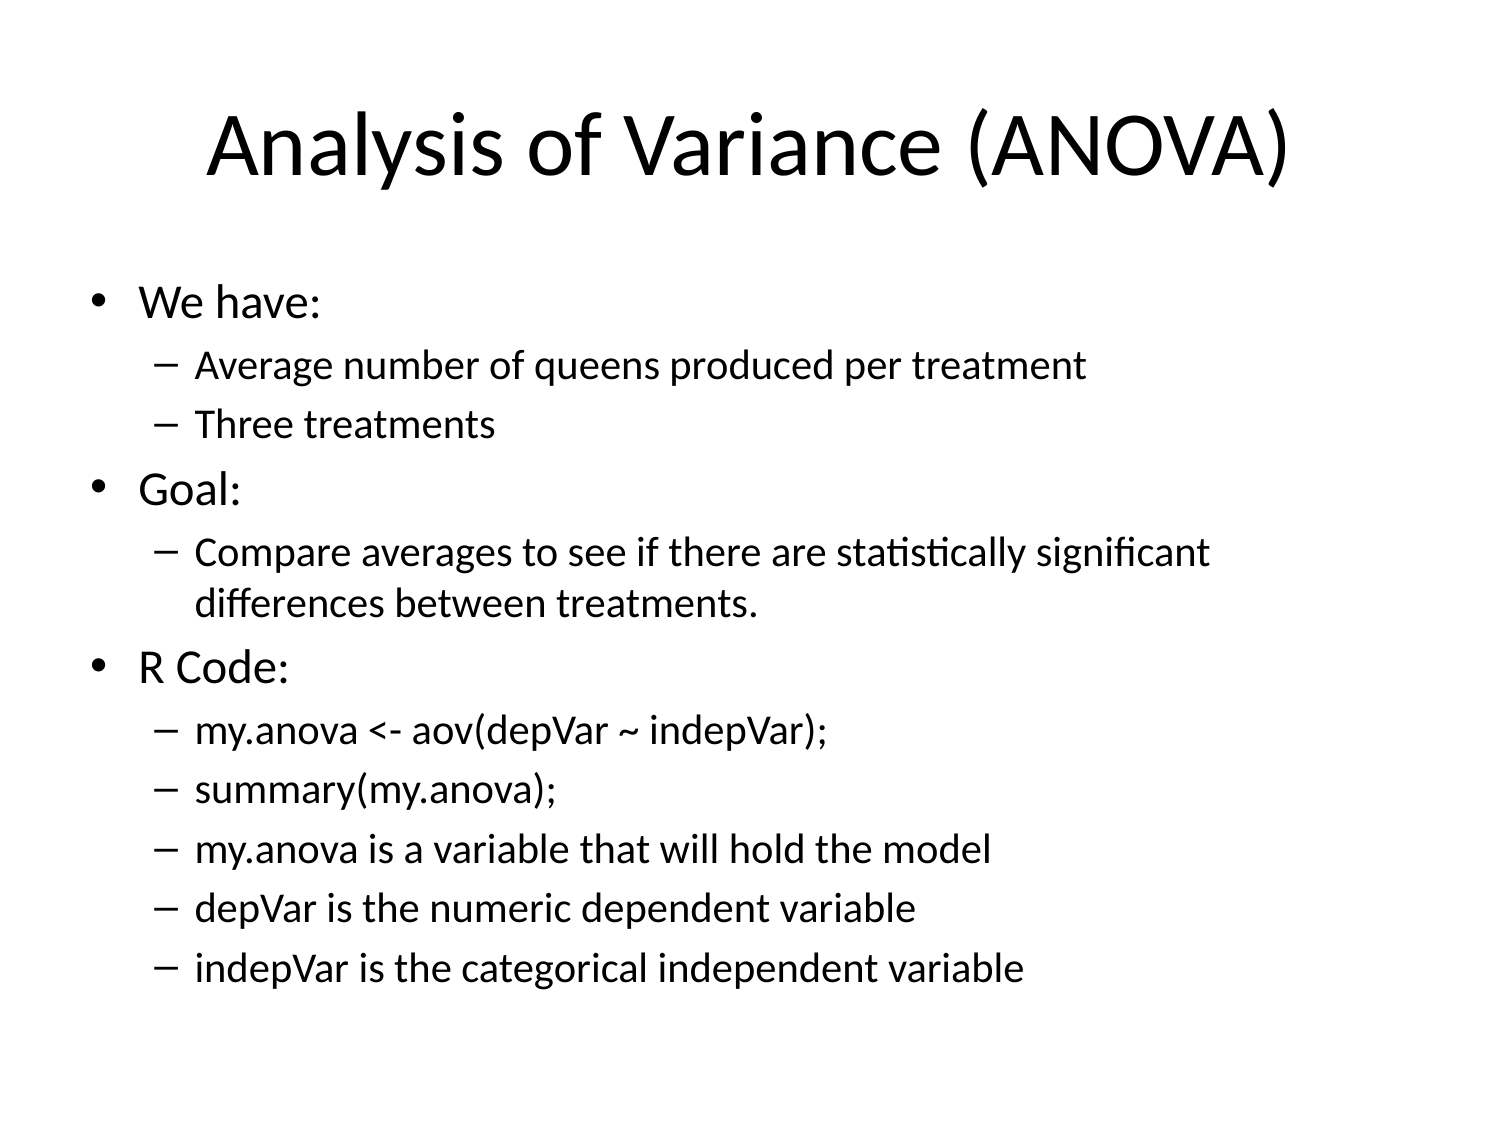

# Analysis of Variance (ANOVA)
We have:
Average number of queens produced per treatment
Three treatments
Goal:
Compare averages to see if there are statistically significant differences between treatments.
R Code:
my.anova <- aov(depVar ~ indepVar);
summary(my.anova);
my.anova is a variable that will hold the model
depVar is the numeric dependent variable
indepVar is the categorical independent variable